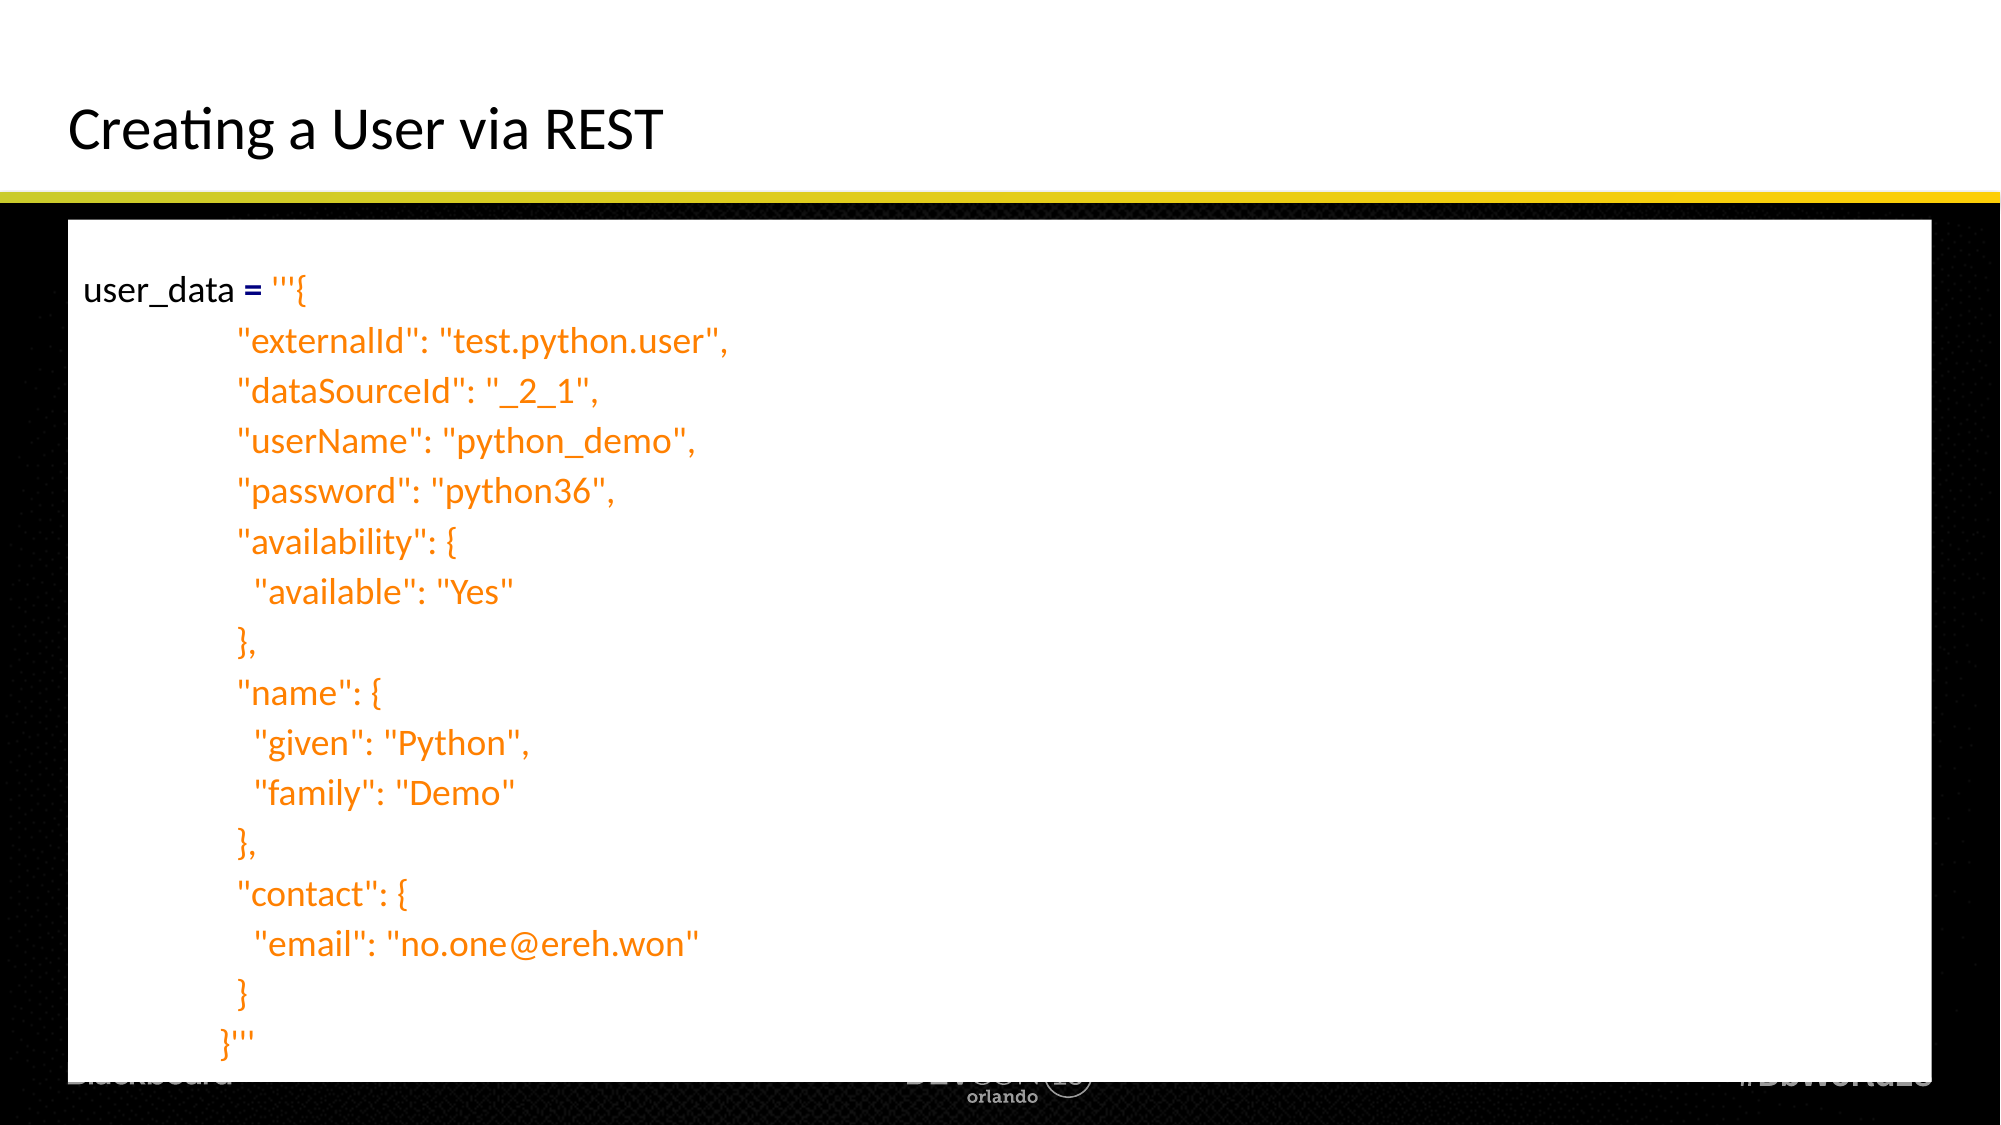

# Creating a User via REST

user_data = '''{
                  "externalId": "test.python.user",
                  "dataSourceId": "_2_1",
                  "userName": "python_demo",
                  "password": "python36",
                  "availability": {
                    "available": "Yes"
                  },
                  "name": {
                    "given": "Python",
                    "family": "Demo"
                  },
                  "contact": {
                    "email": "no.one@ereh.won"
                  }
                }'''